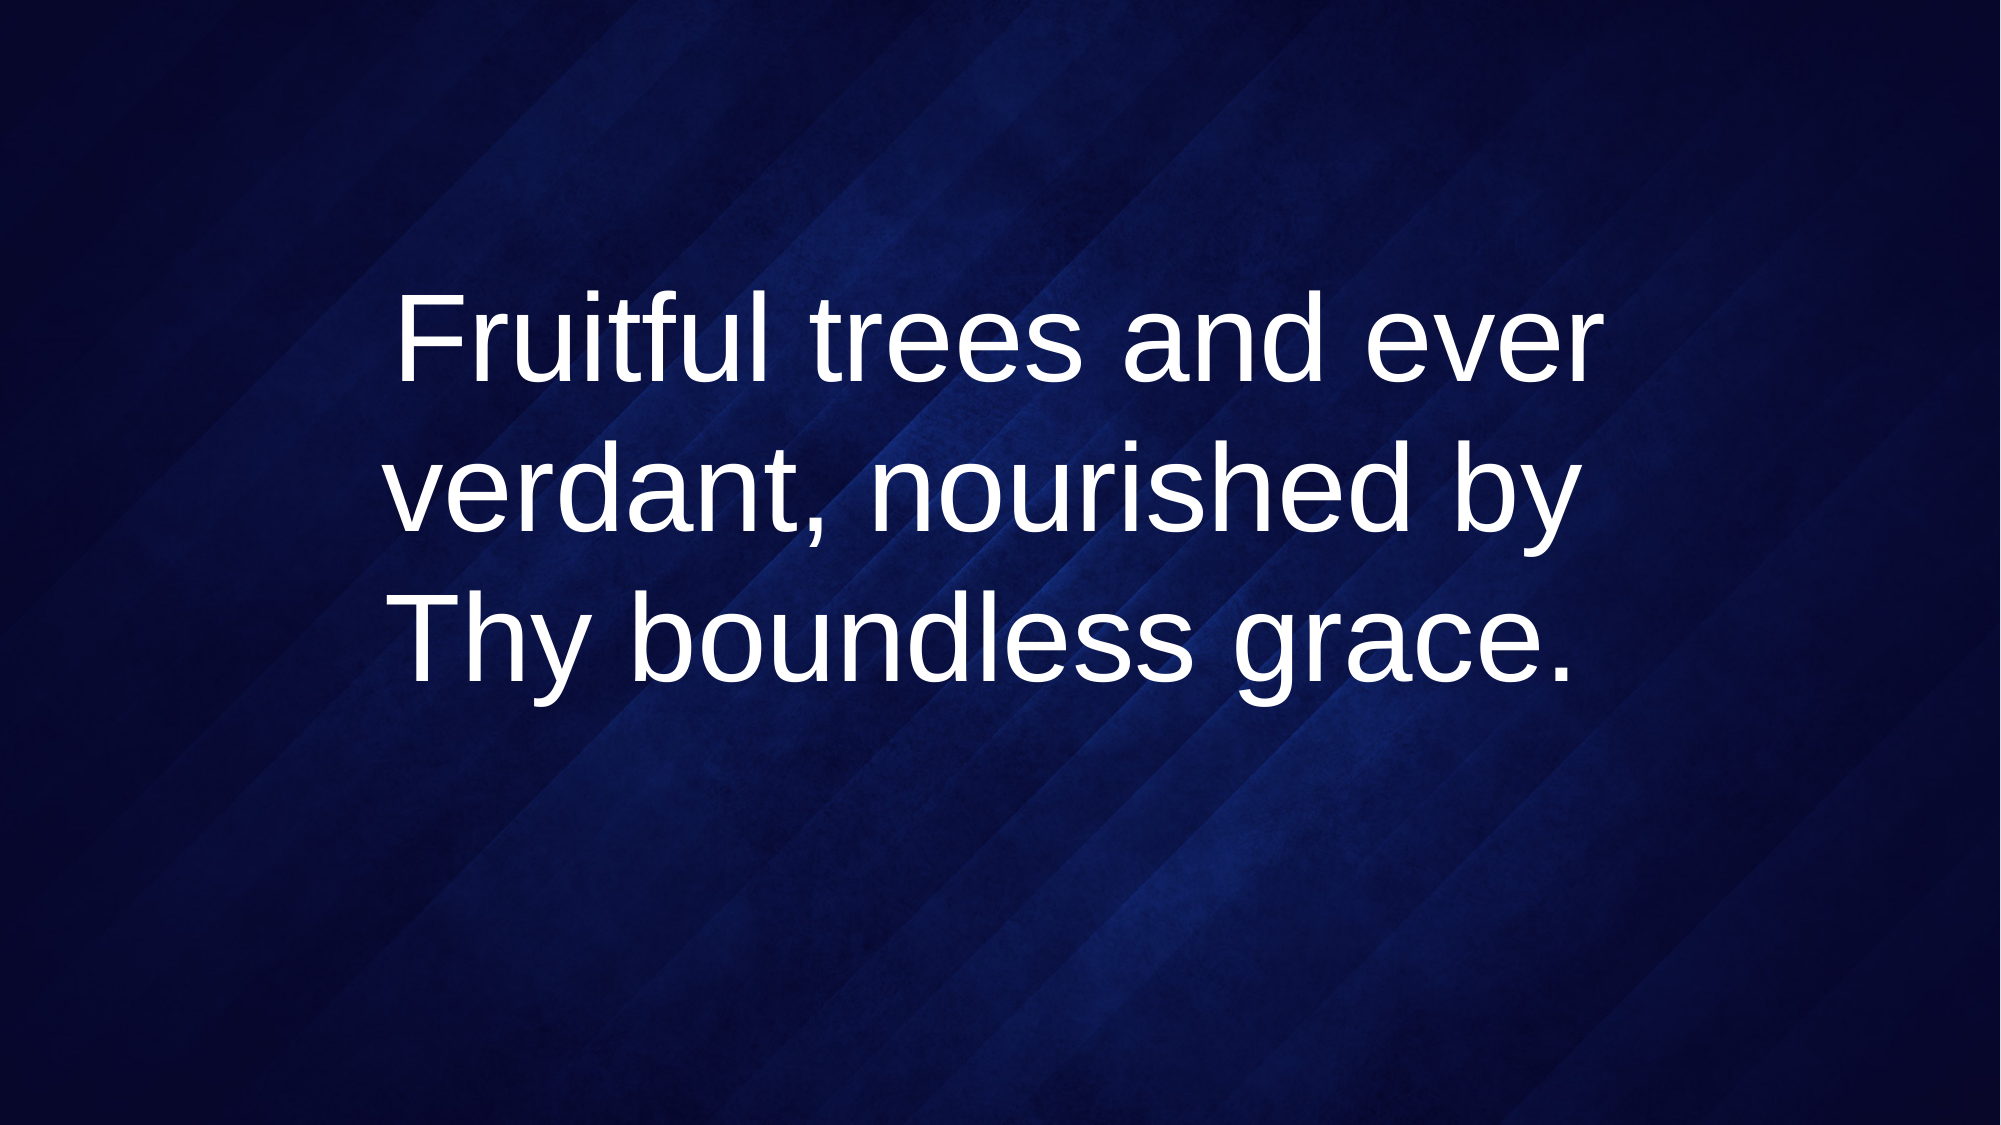

# Fruitful trees and ever verdant, nourished by Thy boundless grace.